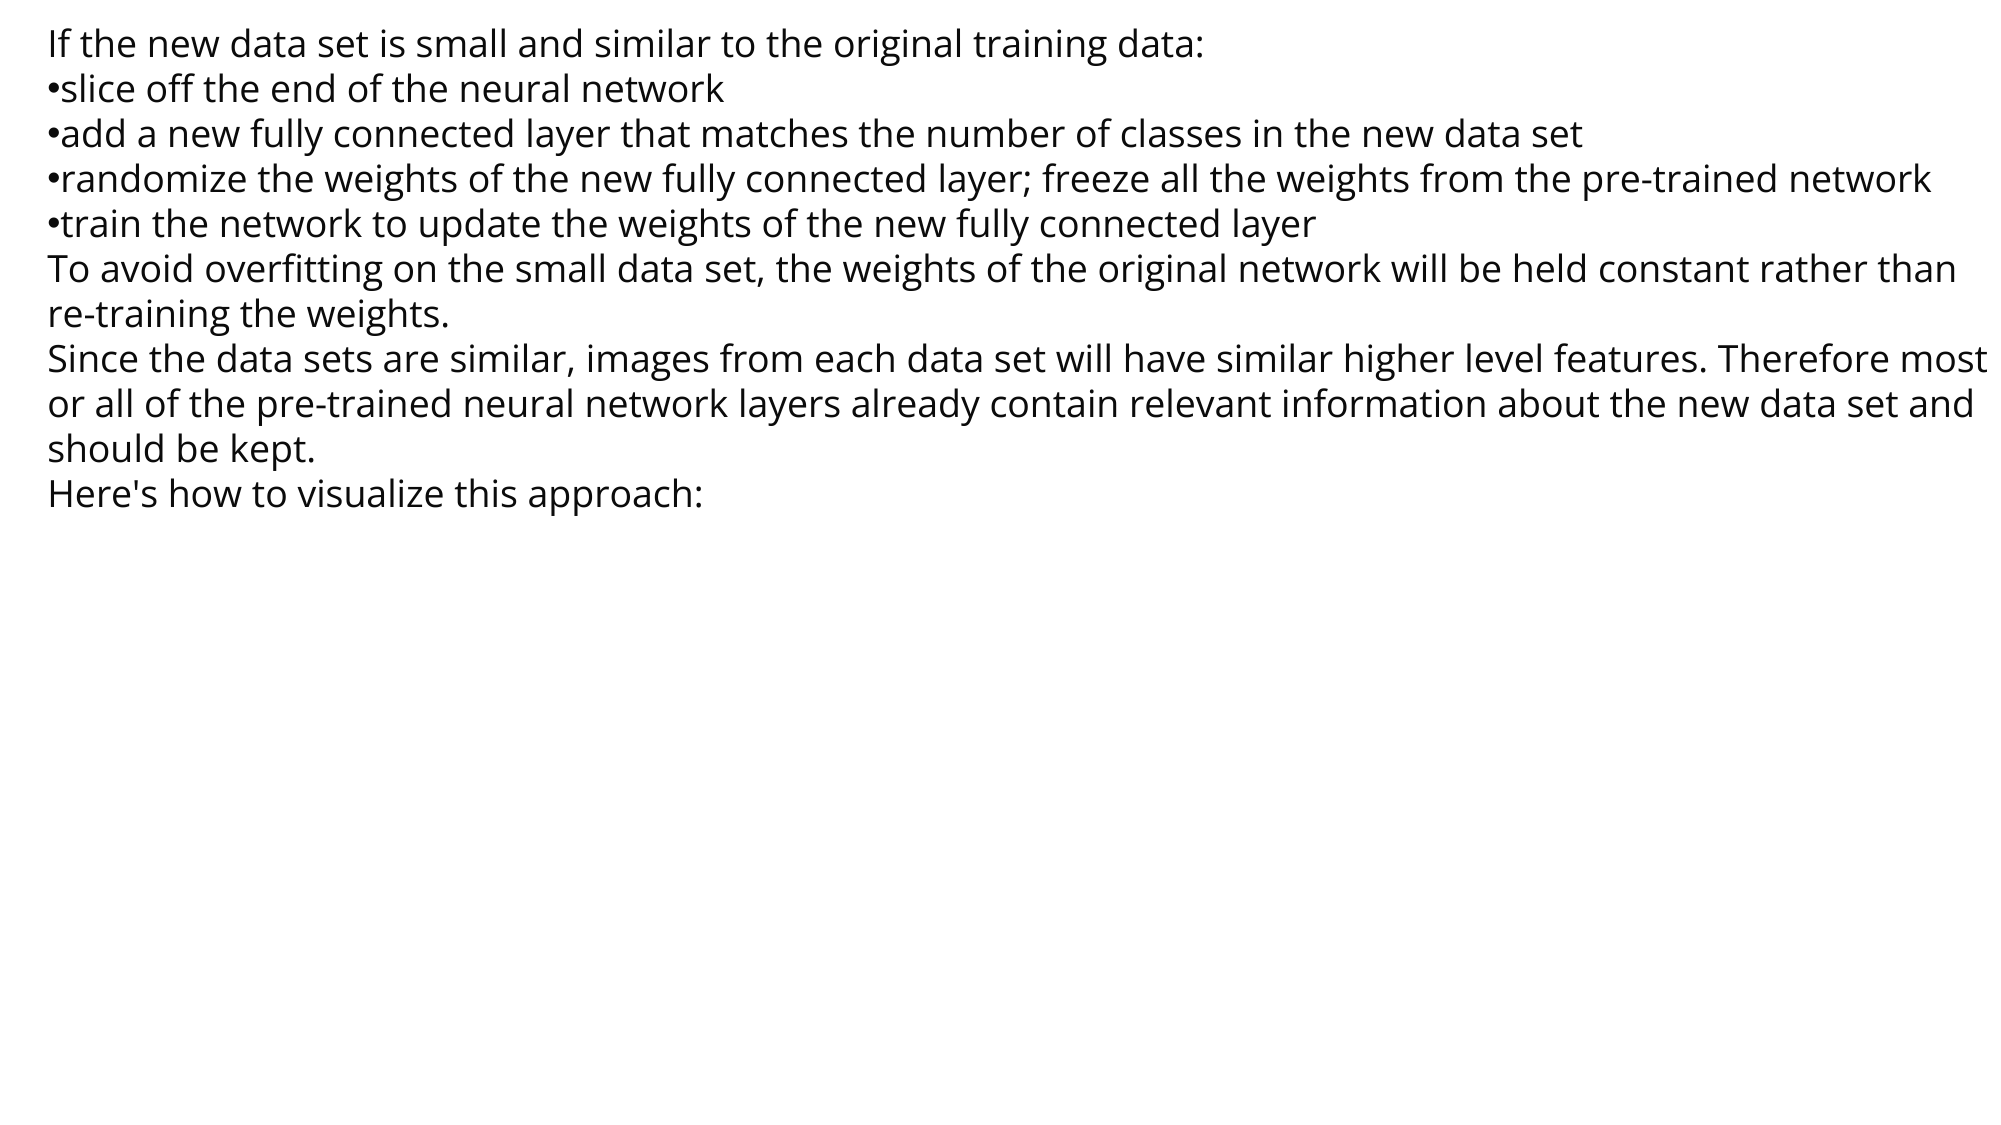

If the new data set is small and similar to the original training data:
slice off the end of the neural network
add a new fully connected layer that matches the number of classes in the new data set
randomize the weights of the new fully connected layer; freeze all the weights from the pre-trained network
train the network to update the weights of the new fully connected layer
To avoid overfitting on the small data set, the weights of the original network will be held constant rather than re-training the weights.
Since the data sets are similar, images from each data set will have similar higher level features. Therefore most or all of the pre-trained neural network layers already contain relevant information about the new data set and should be kept.
Here's how to visualize this approach: